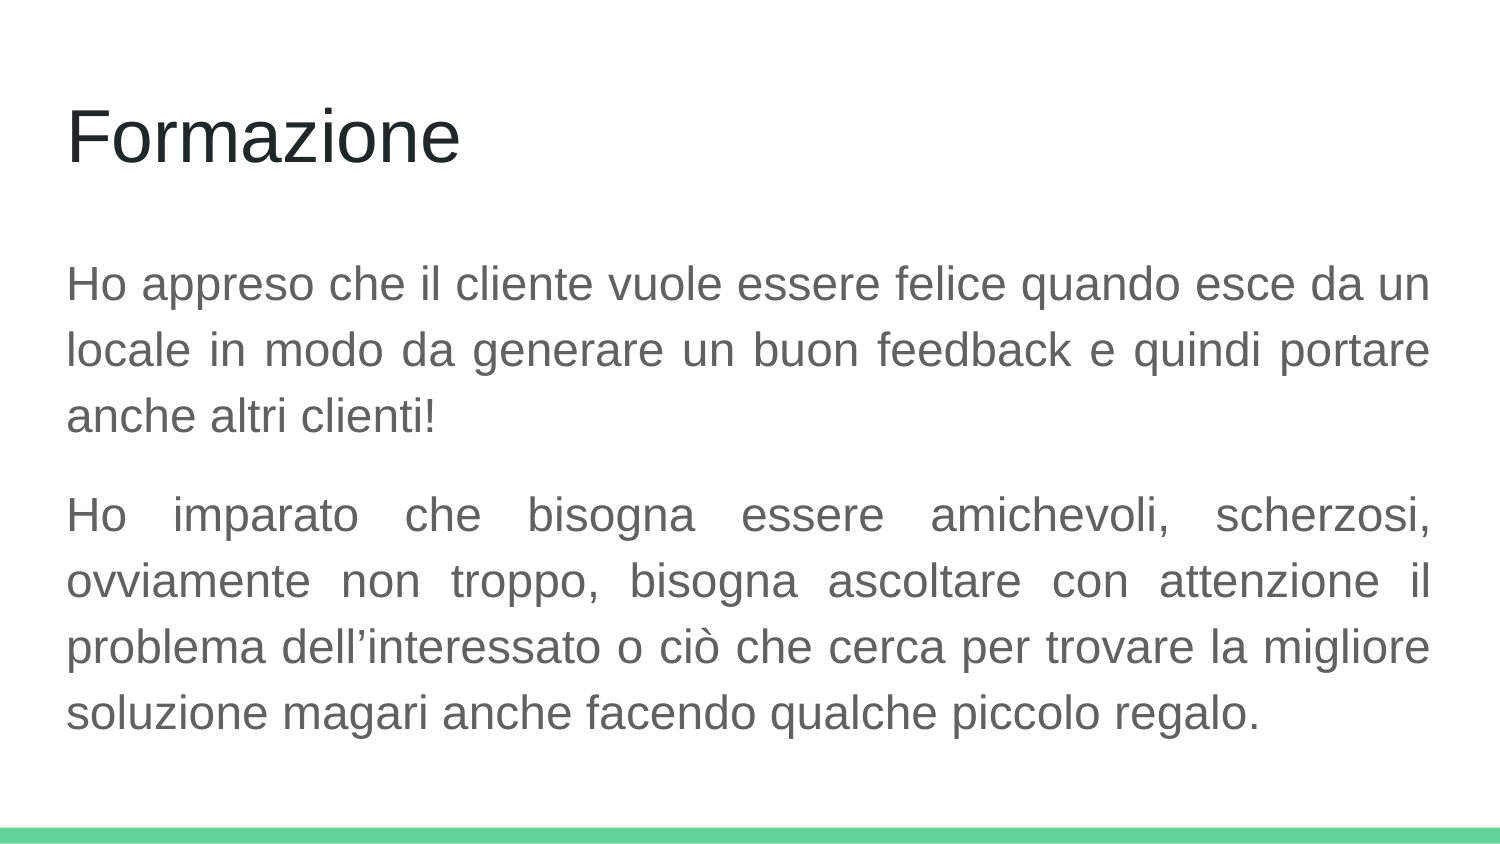

# Formazione
Ho appreso che il cliente vuole essere felice quando esce da un locale in modo da generare un buon feedback e quindi portare anche altri clienti!
Ho imparato che bisogna essere amichevoli, scherzosi, ovviamente non troppo, bisogna ascoltare con attenzione il problema dell’interessato o ciò che cerca per trovare la migliore soluzione magari anche facendo qualche piccolo regalo.